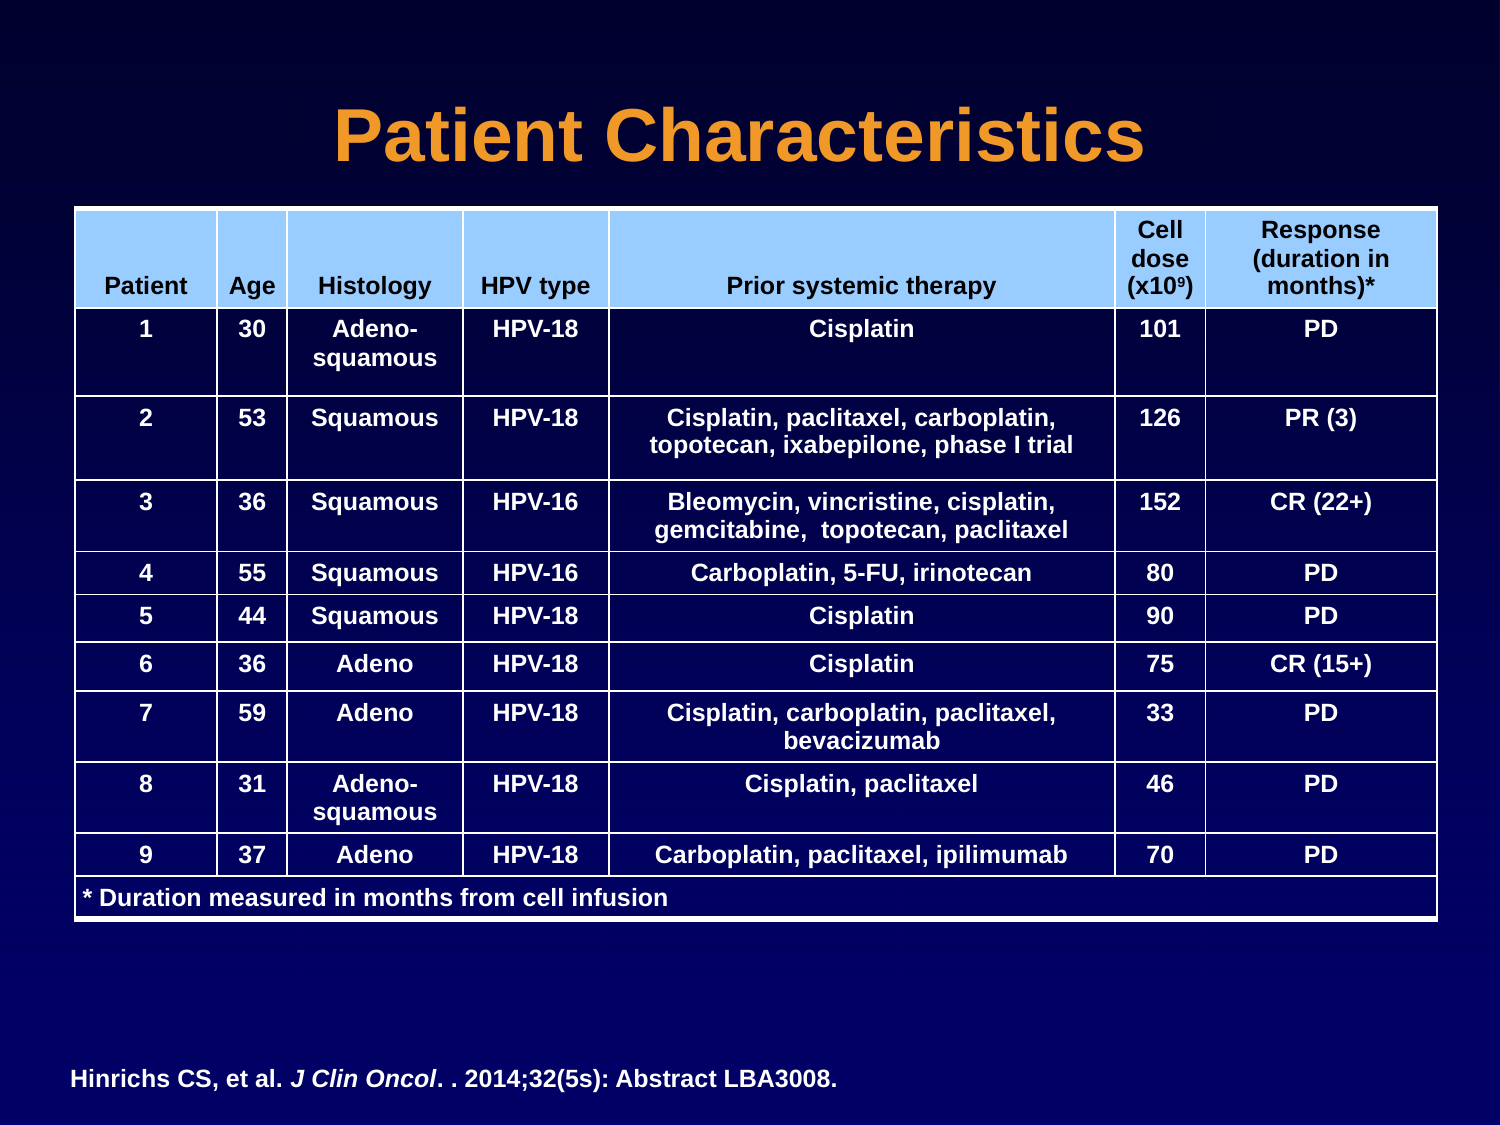

# Patient Characteristics
| Patient | Age | Histology | HPV type | Prior systemic therapy | Cell dose (x109) | Response (duration in months)\* |
| --- | --- | --- | --- | --- | --- | --- |
| 1 | 30 | Adeno-squamous | HPV-18 | Cisplatin | 101 | PD |
| 2 | 53 | Squamous | HPV-18 | Cisplatin, paclitaxel, carboplatin, topotecan, ixabepilone, phase I trial | 126 | PR (3) |
| 3 | 36 | Squamous | HPV-16 | Bleomycin, vincristine, cisplatin, gemcitabine, topotecan, paclitaxel | 152 | CR (22+) |
| 4 | 55 | Squamous | HPV-16 | Carboplatin, 5-FU, irinotecan | 80 | PD |
| 5 | 44 | Squamous | HPV-18 | Cisplatin | 90 | PD |
| 6 | 36 | Adeno | HPV-18 | Cisplatin | 75 | CR (15+) |
| 7 | 59 | Adeno | HPV-18 | Cisplatin, carboplatin, paclitaxel, bevacizumab | 33 | PD |
| 8 | 31 | Adeno-squamous | HPV-18 | Cisplatin, paclitaxel | 46 | PD |
| 9 | 37 | Adeno | HPV-18 | Carboplatin, paclitaxel, ipilimumab | 70 | PD |
| \* Duration measured in months from cell infusion |  |  |  |  |  |  |
Hinrichs CS, et al. J Clin Oncol. . 2014;32(5s): Abstract LBA3008.